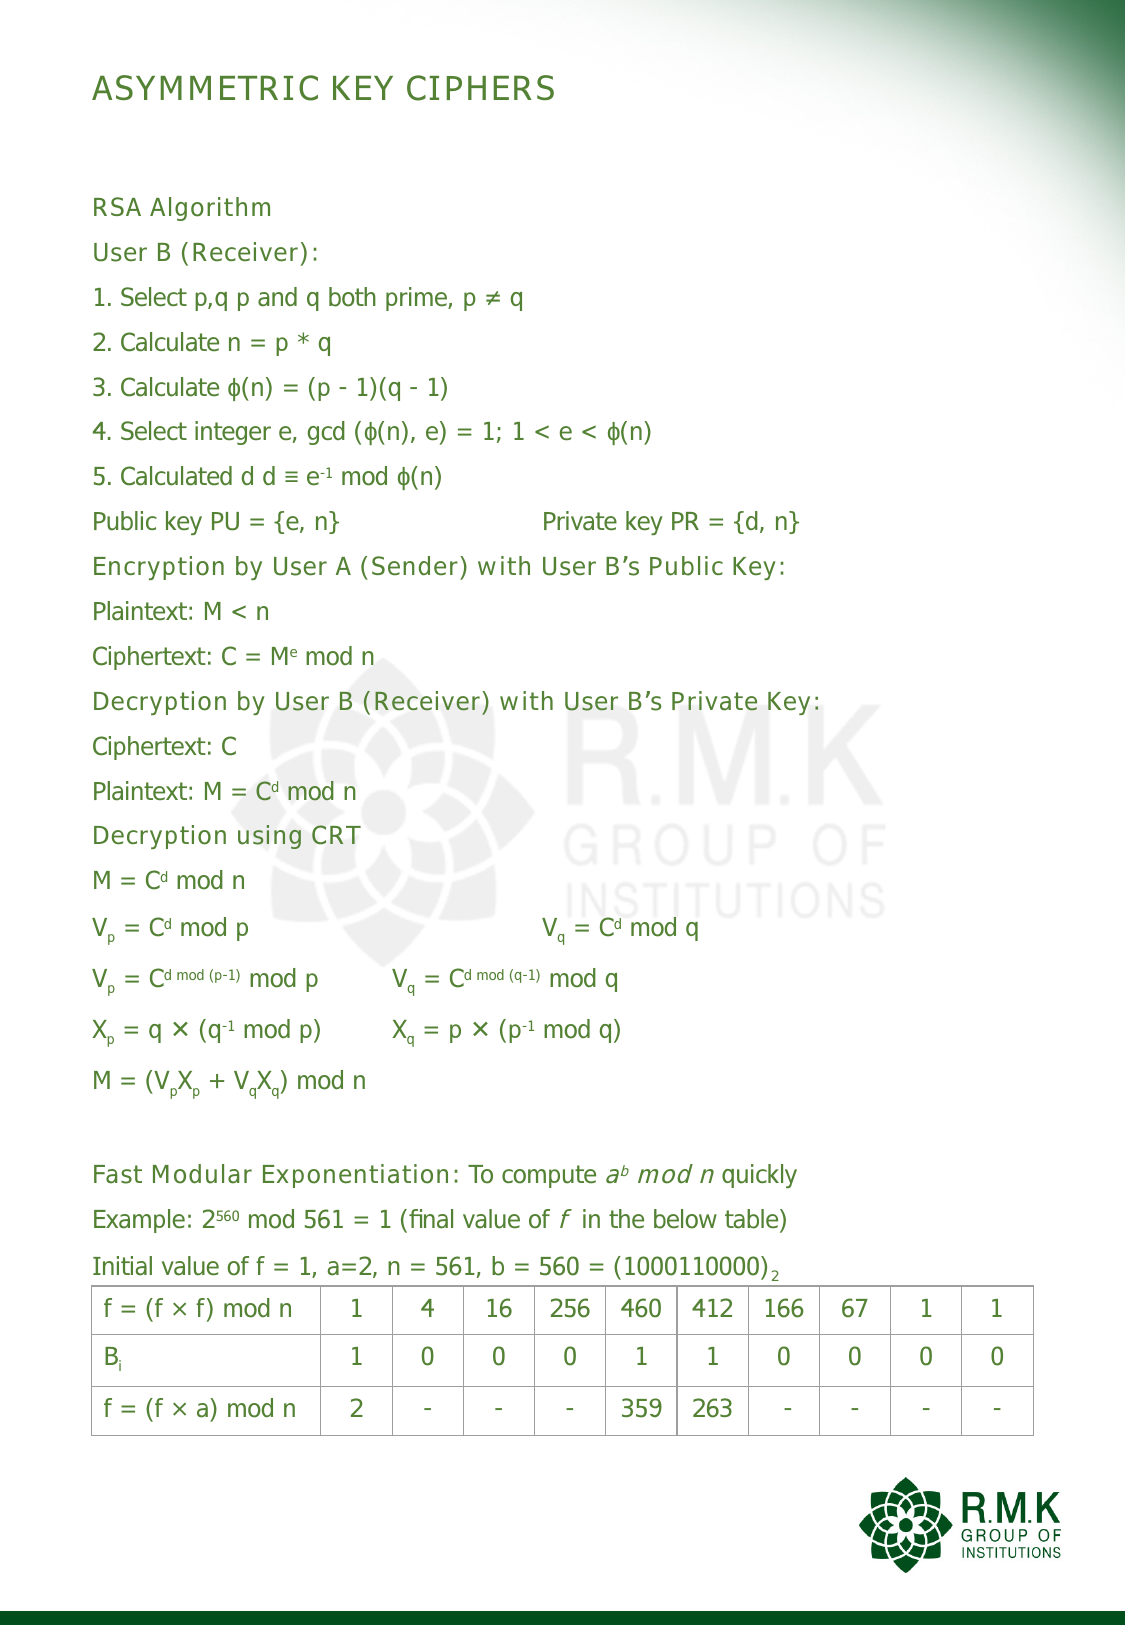

# ASYMMETRIC KEY CIPHERS
RSA Algorithm
User B (Receiver):
Select p,q p and q both prime, p ≠ q
Calculate n = p * q
Calculate ɸ(n) = (p - 1)(q - 1)
Select integer e, gcd (ɸ(n), e) = 1; 1 < e < ɸ(n)
Calculated d d ≡ e-1 mod ɸ(n)
Public key PU = {e, n}		Private key PR = {d, n}
Encryption by User A (Sender) with User B’s Public Key:
Plaintext: M < n
Ciphertext: C = Me mod n
Decryption by User B (Receiver) with User B’s Private Key:
Ciphertext: C
Plaintext: M = Cd mod n
Decryption using CRT
M = Cd mod n
Vp = Cd mod p 		Vq = Cd mod q
Vp = Cd mod (p-1) mod p 	Vq = Cd mod (q-1) mod q
Xp = q ✕ (q-1 mod p) 	Xq = p ✕ (p-1 mod q)
M = (VpXp + VqXq) mod n
Fast Modular Exponentiation: To compute ab mod n quickly
Example: 2560 mod 561 = 1 (final value of f  in the below table)
Initial value of f = 1, a=2, n = 561, b = 560 = (1000110000)2

| f = (f × f) mod n | 1 | 4 | 16 | 256 | 460 | 412 | 166 | 67 | 1 | 1 |
| --- | --- | --- | --- | --- | --- | --- | --- | --- | --- | --- |
| Bi | 1 | 0 | 0 | 0 | 1 | 1 | 0 | 0 | 0 | 0 |
| f = (f × a) mod n | 2 | - | - | - | 359 | 263 | - | - | - | - |